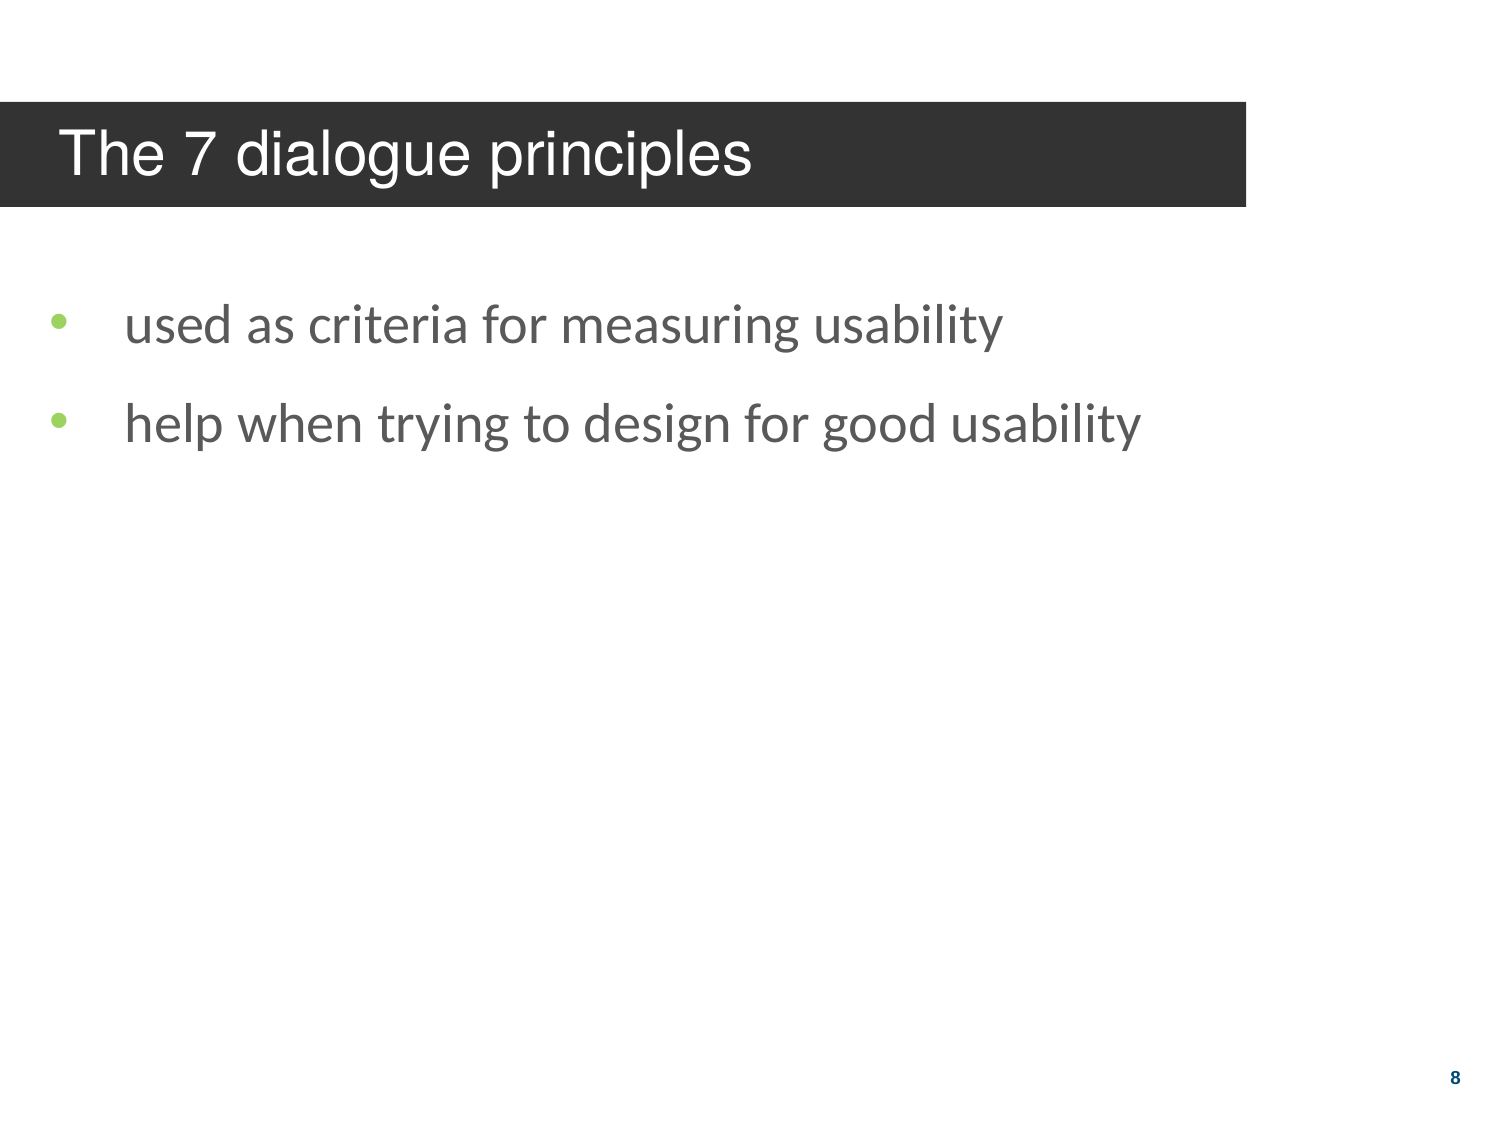

The 7 dialogue principles
used as criteria for measuring usability
help when trying to design for good usability

8